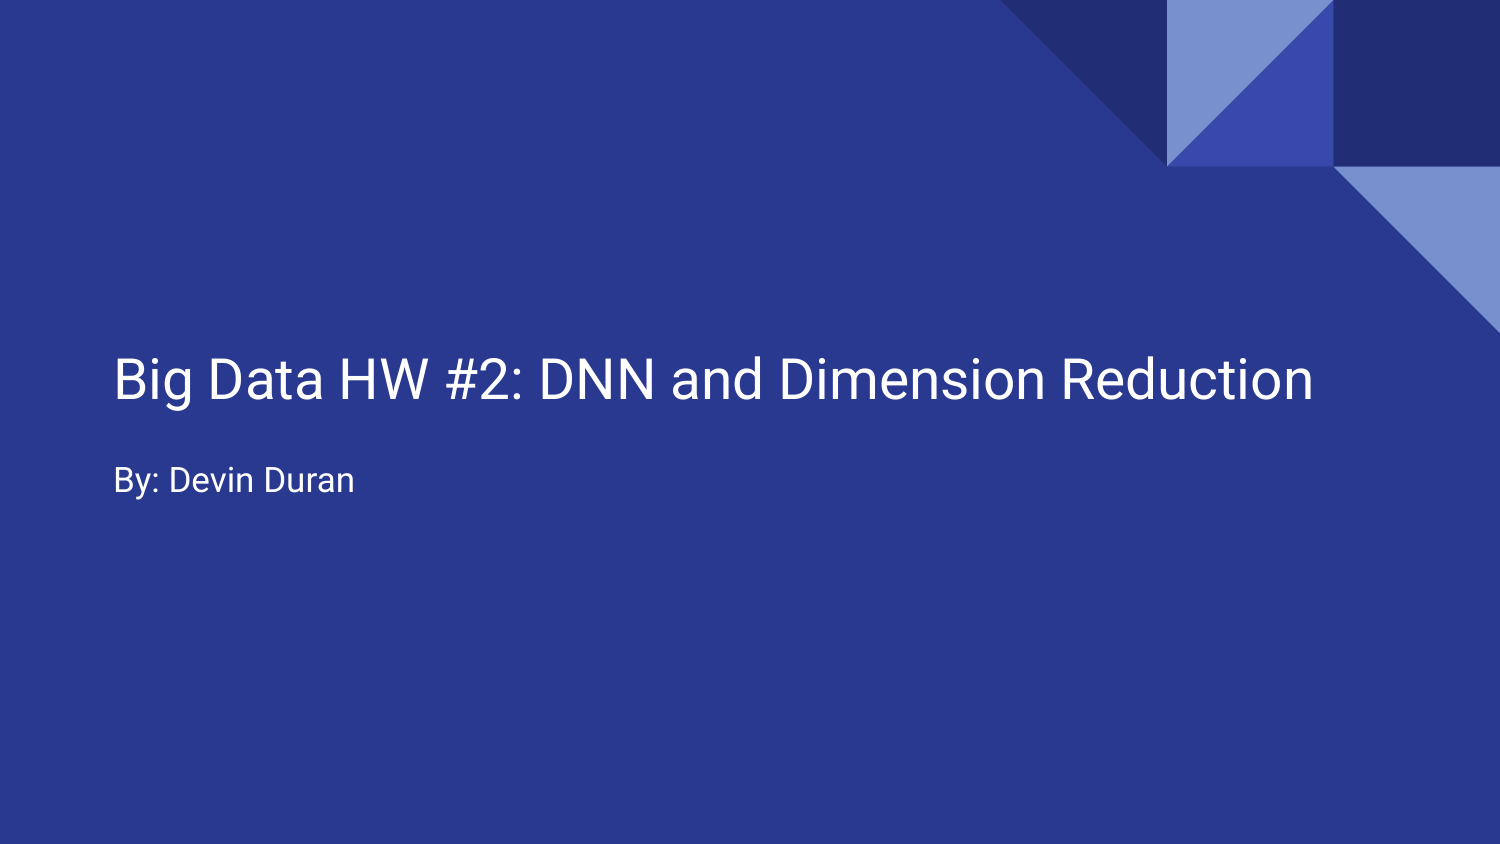

# Big Data HW #2: DNN and Dimension Reduction
By: Devin Duran